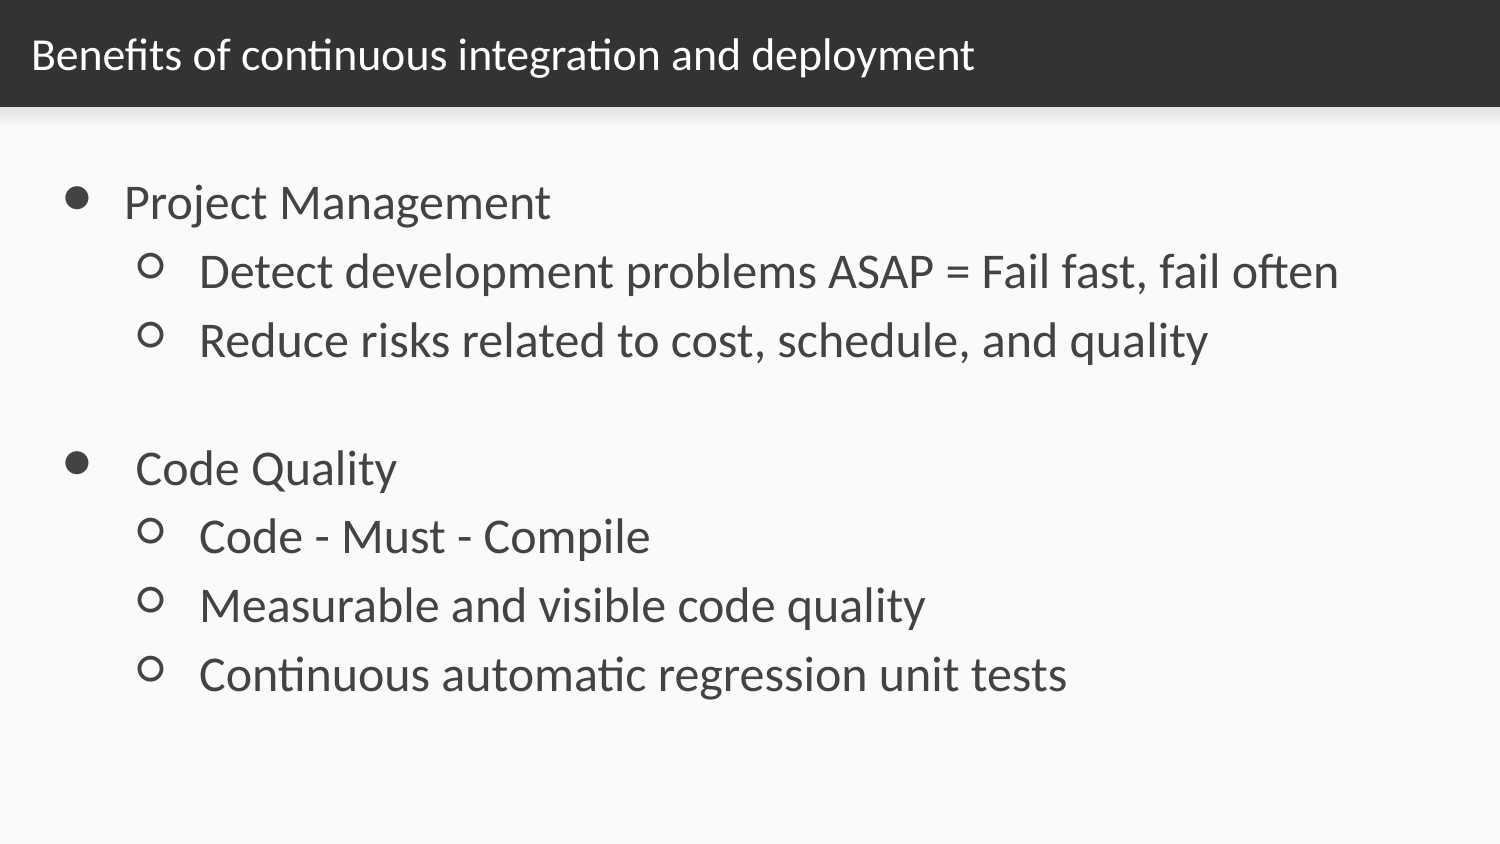

# Benefits of continuous integration and deployment
Project Management
Detect development problems ASAP = Fail fast, fail often
Reduce risks related to cost, schedule, and quality

 Code Quality
Code - Must - Compile
Measurable and visible code quality
Continuous automatic regression unit tests